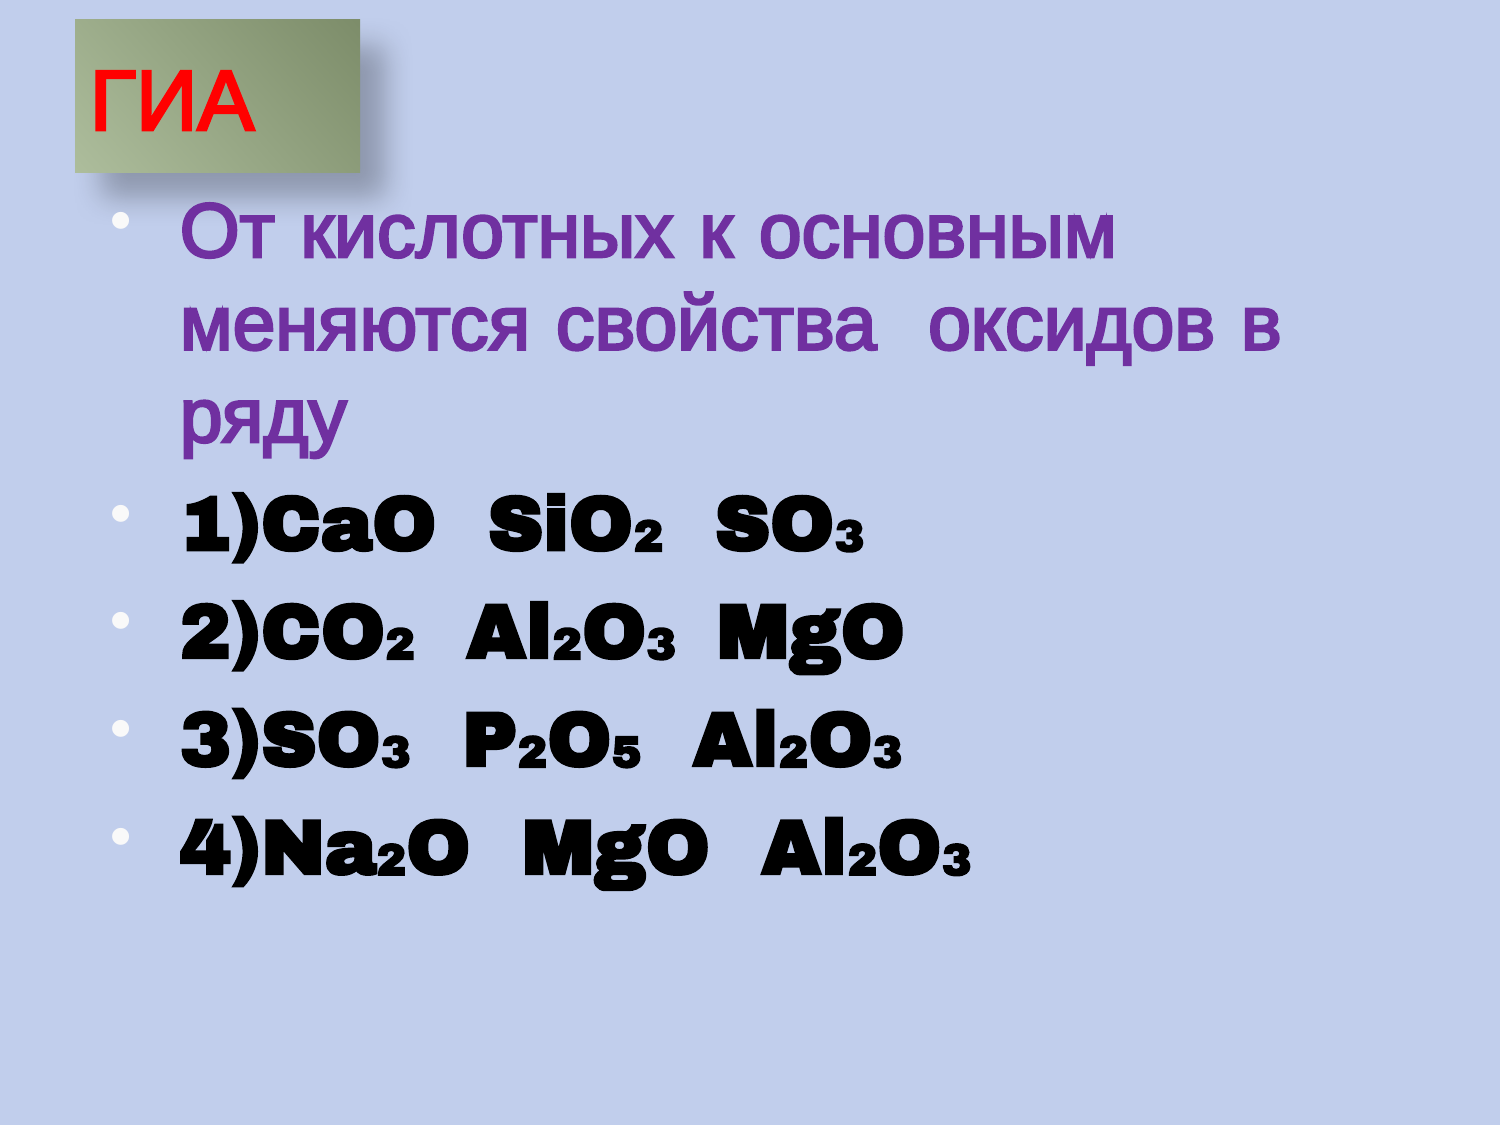

# ГИА
От кислотных к основным меняются свойства  оксидов в ряду
1)CaO  SiO2  SO3
2)CO2  Al2O3  MgO
3)SO3  P2O5  Al2O3
4)Na2O  MgO  Al2O3